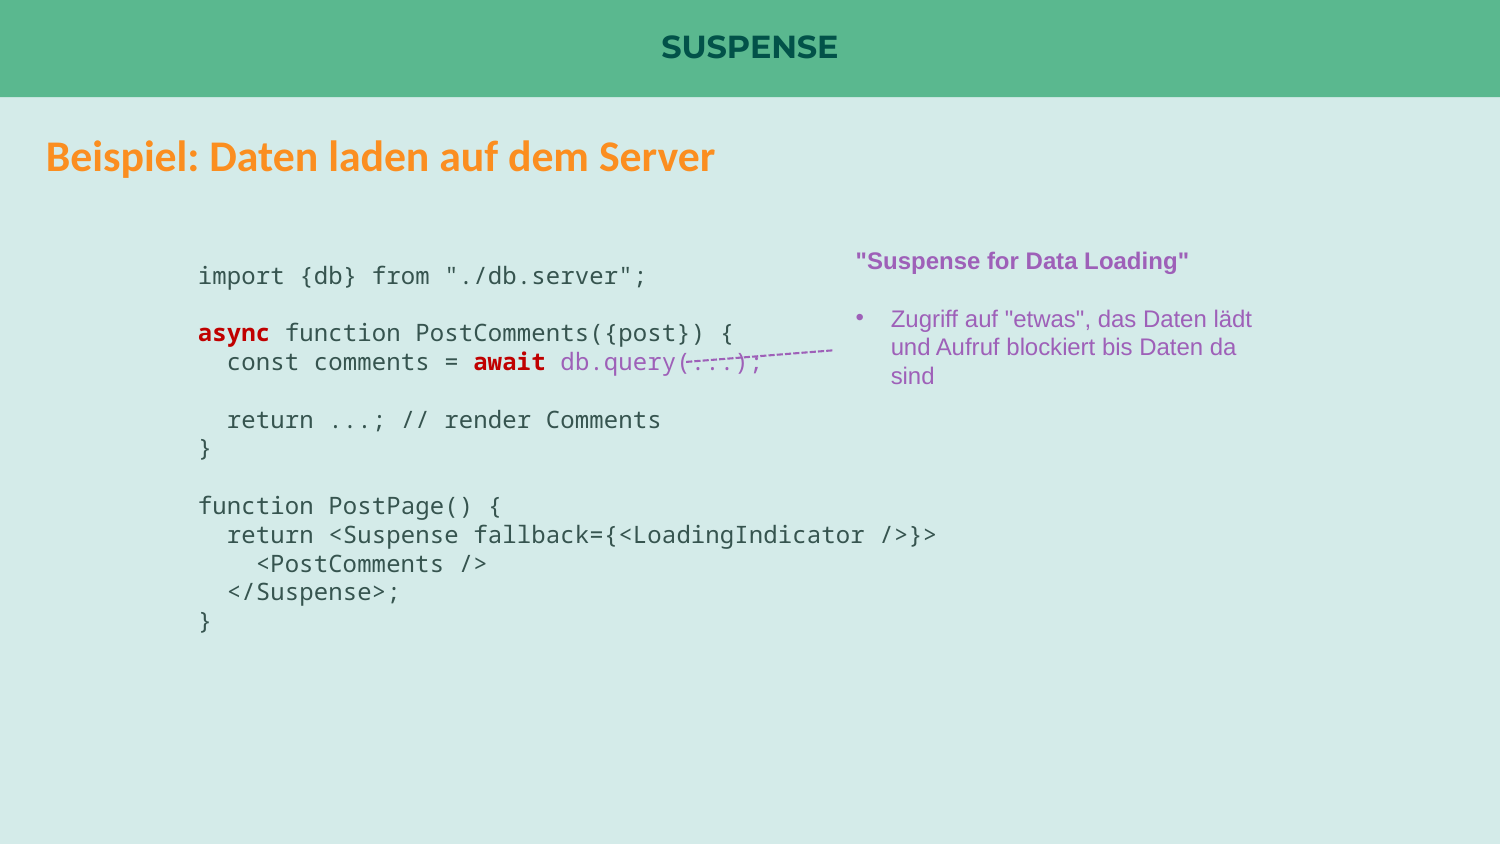

# suspense
Beispiel: Daten laden auf dem Server
"Suspense for Data Loading"

Zugriff auf "etwas", das Daten lädt und Aufruf blockiert bis Daten da sind

import {db} from "./db.server";

async function PostComments({post}) {
  const comments = await db.query(...);

  return ...; // render Comments
}

function PostPage() {
  return <Suspense fallback={<LoadingIndicator />}>
    <PostComments />
  </Suspense>;
}